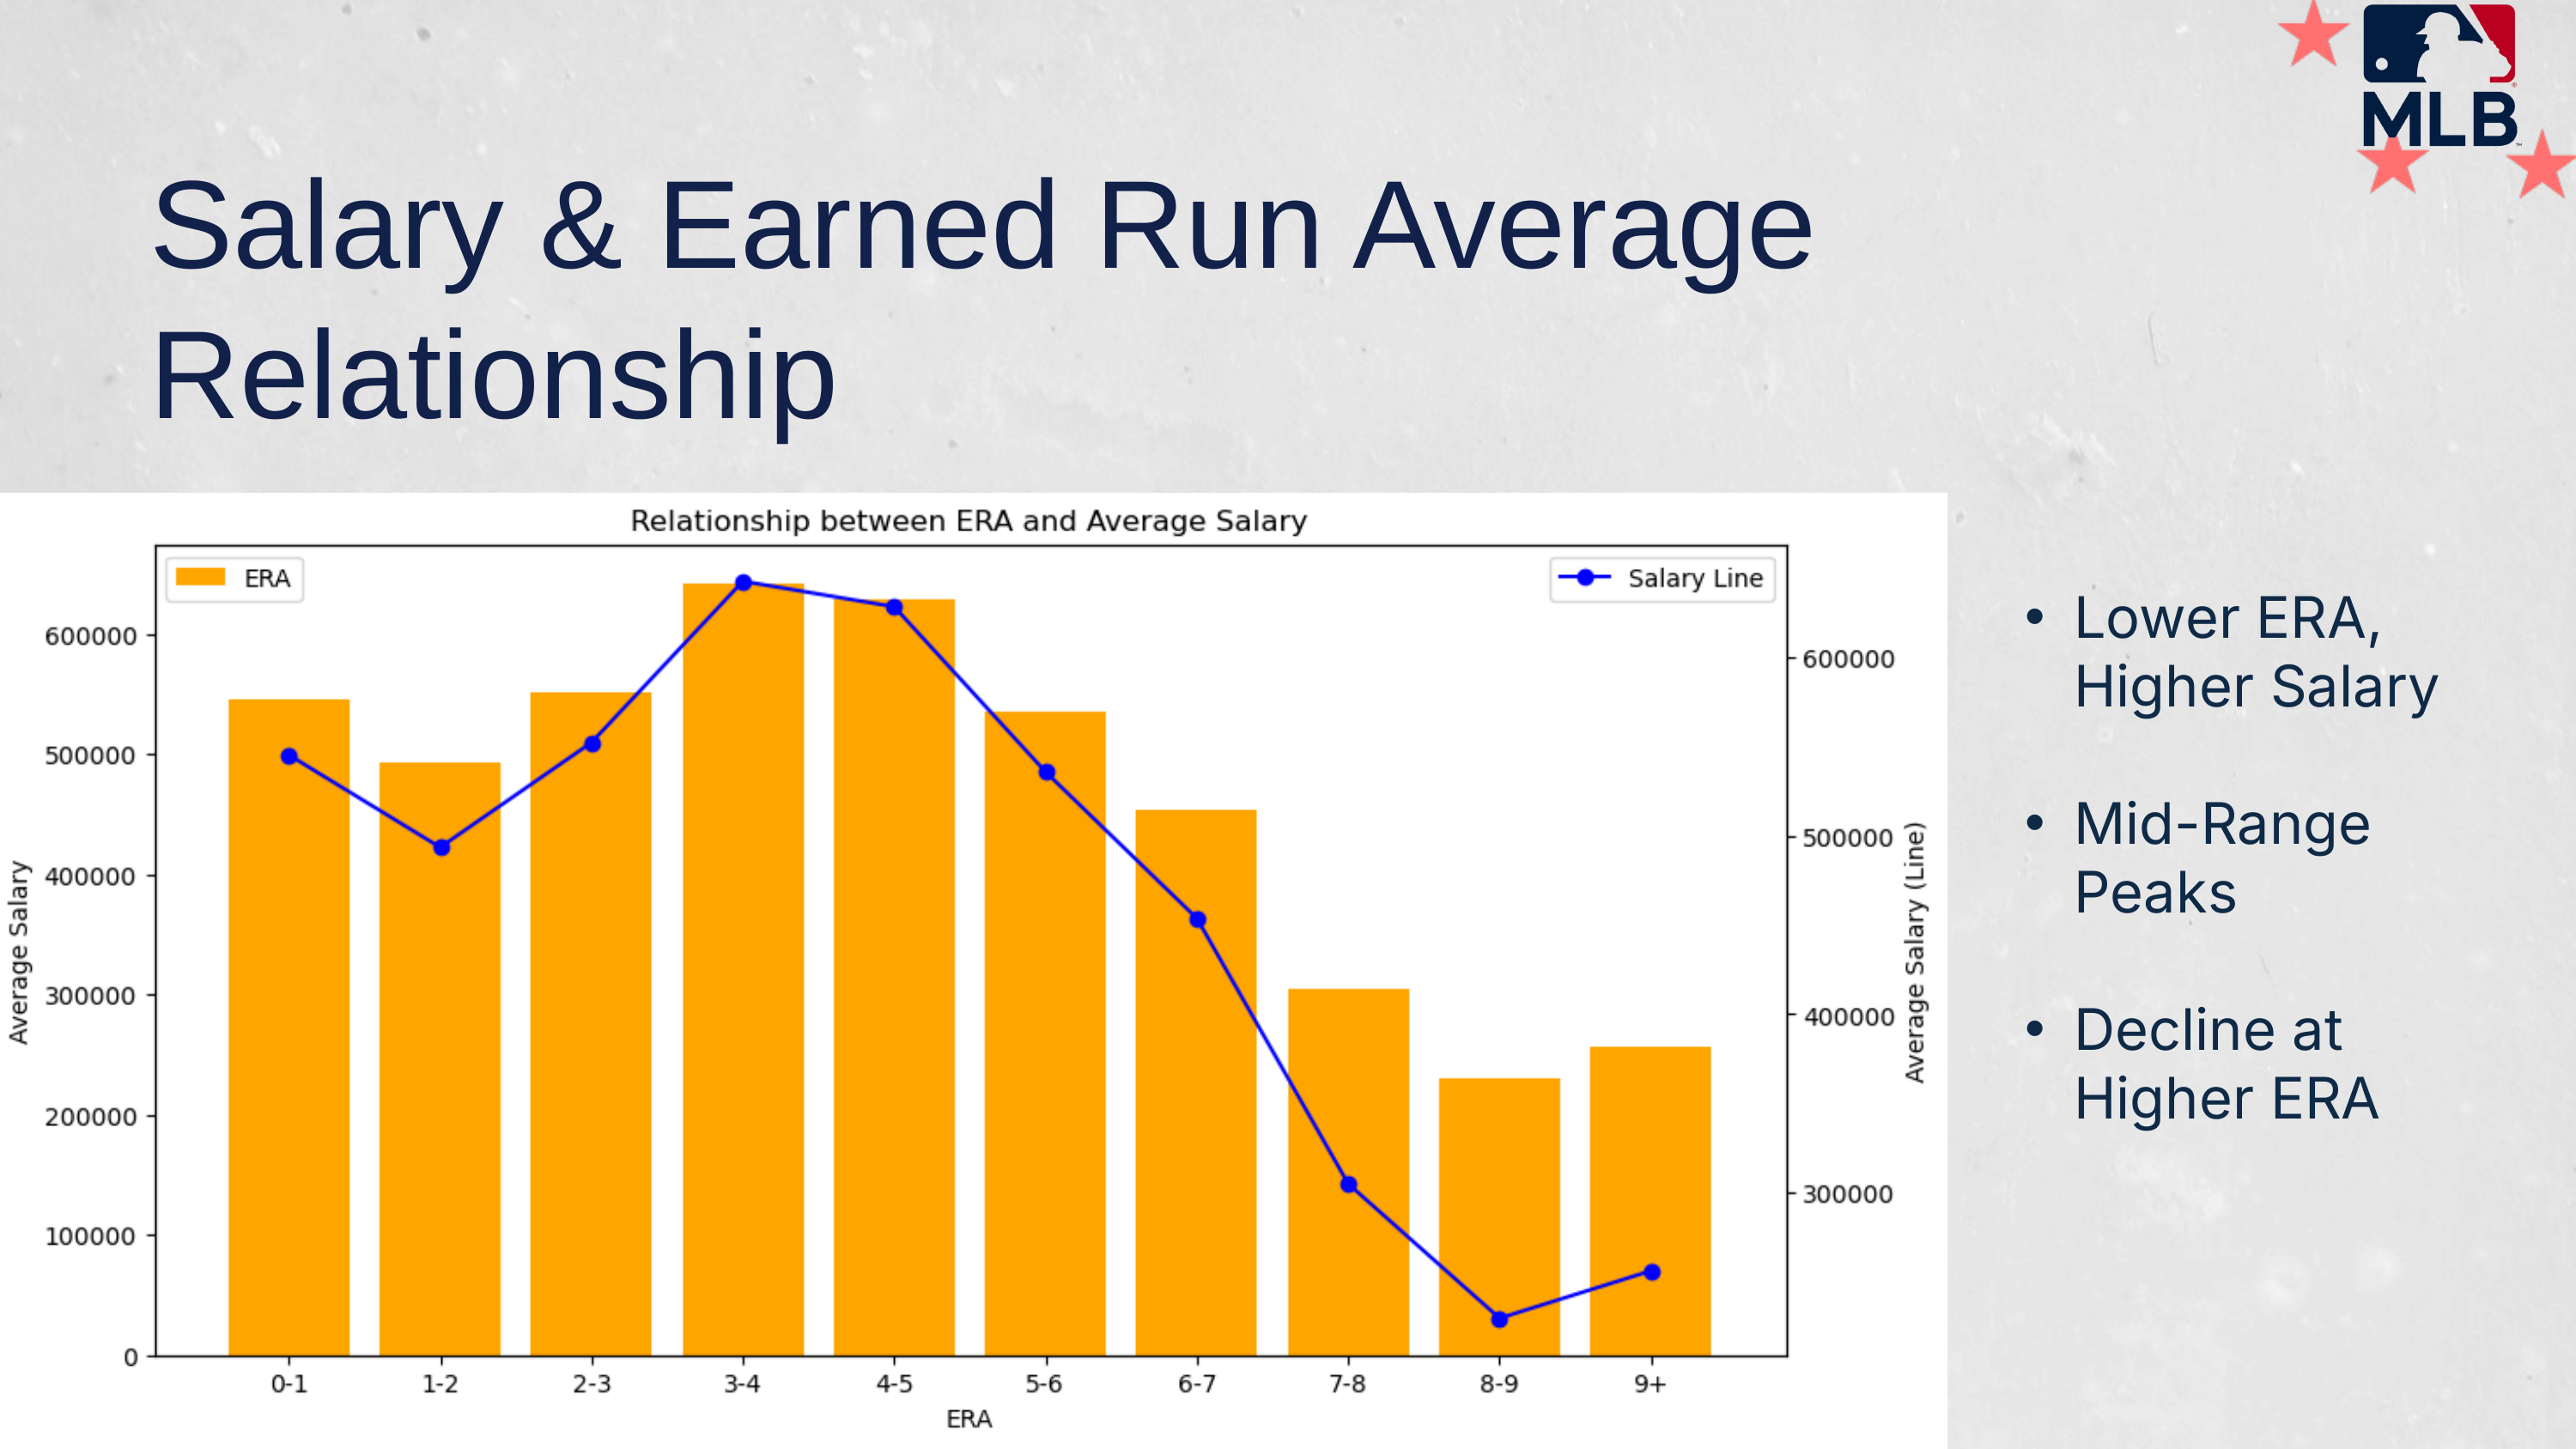

Salary & Earned Run Average Relationship

Lower ERA, Higher Salary

Mid-Range Peaks

Decline at Higher ERA